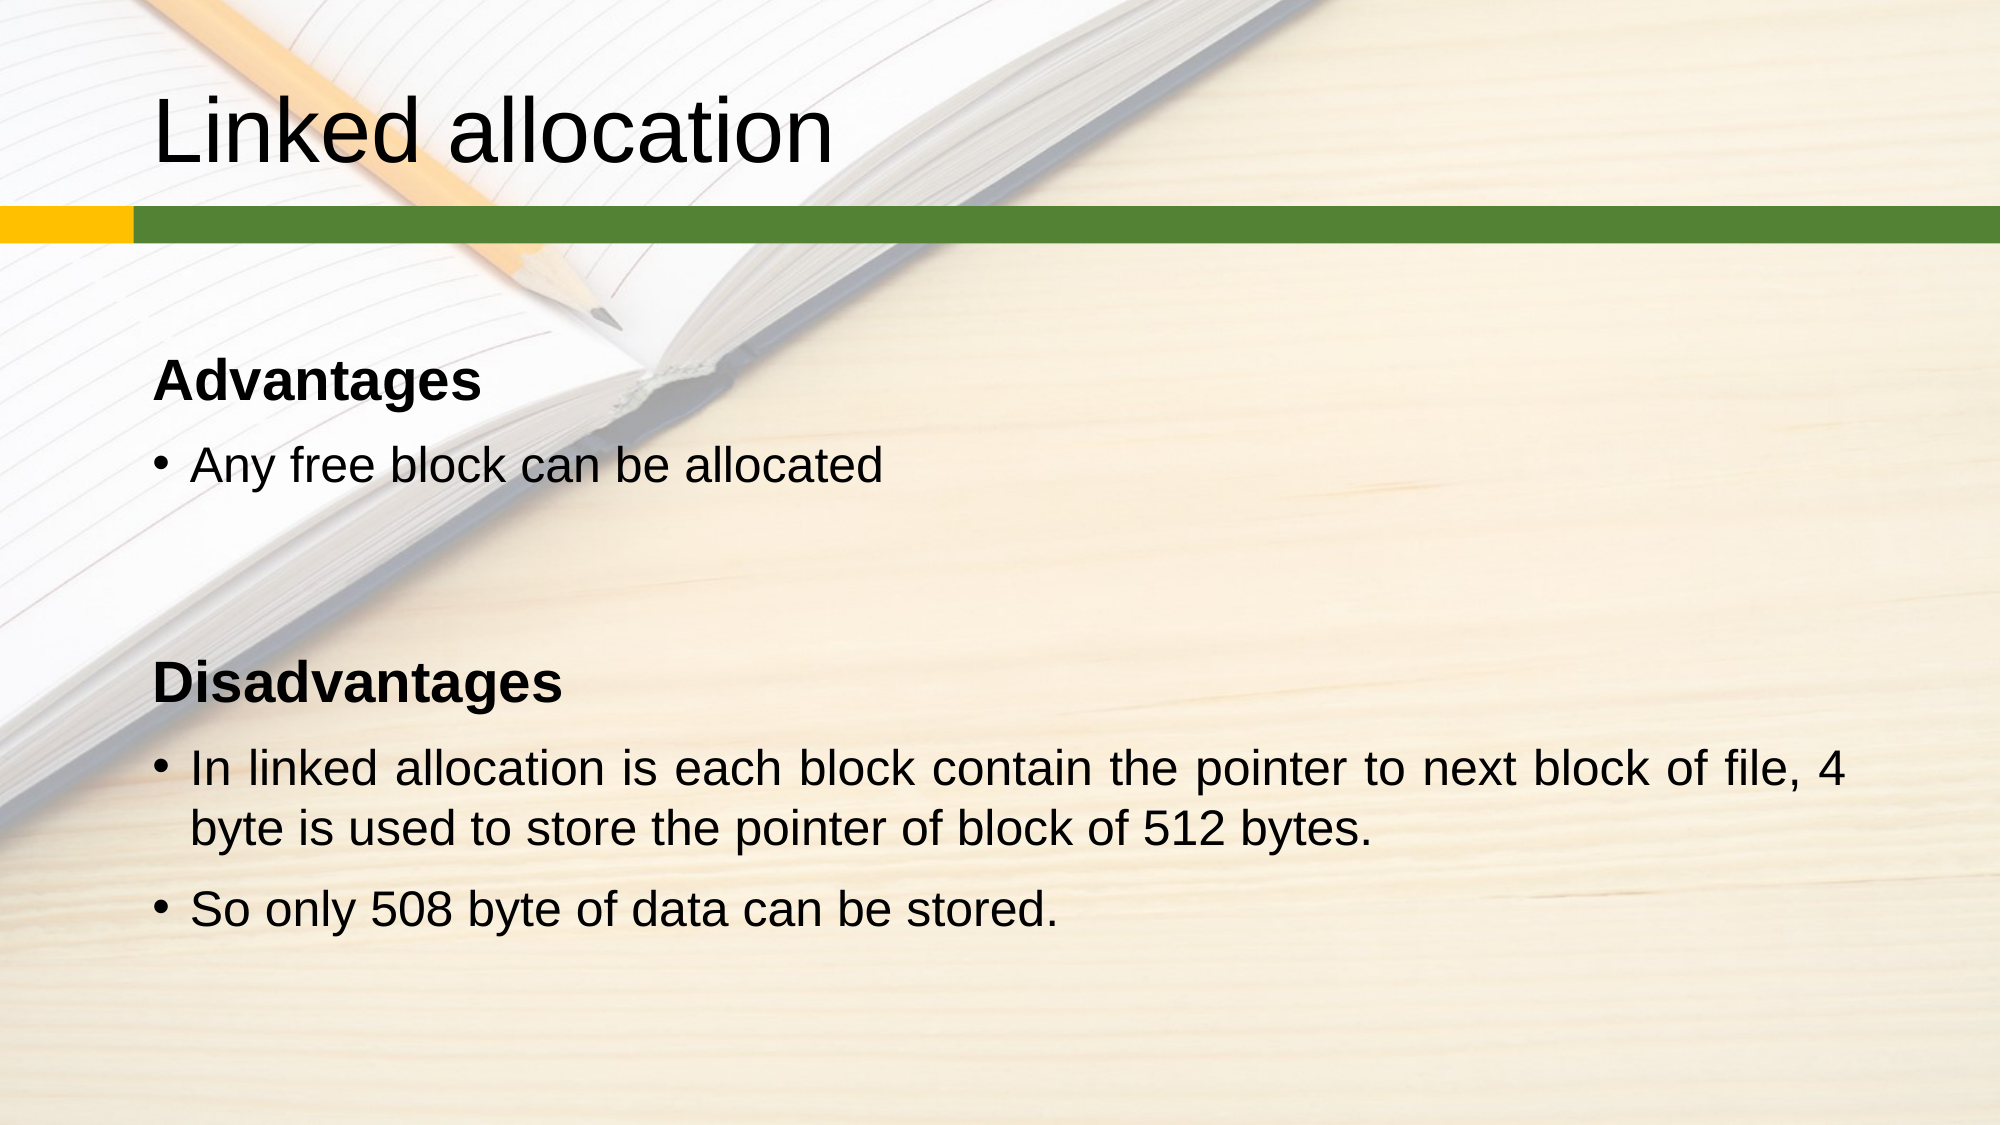

# Linked allocation
Advantages
Any free block can be allocated

Disadvantages
In linked allocation is each block contain the pointer to next block of file, 4 byte is used to store the pointer of block of 512 bytes.
So only 508 byte of data can be stored.